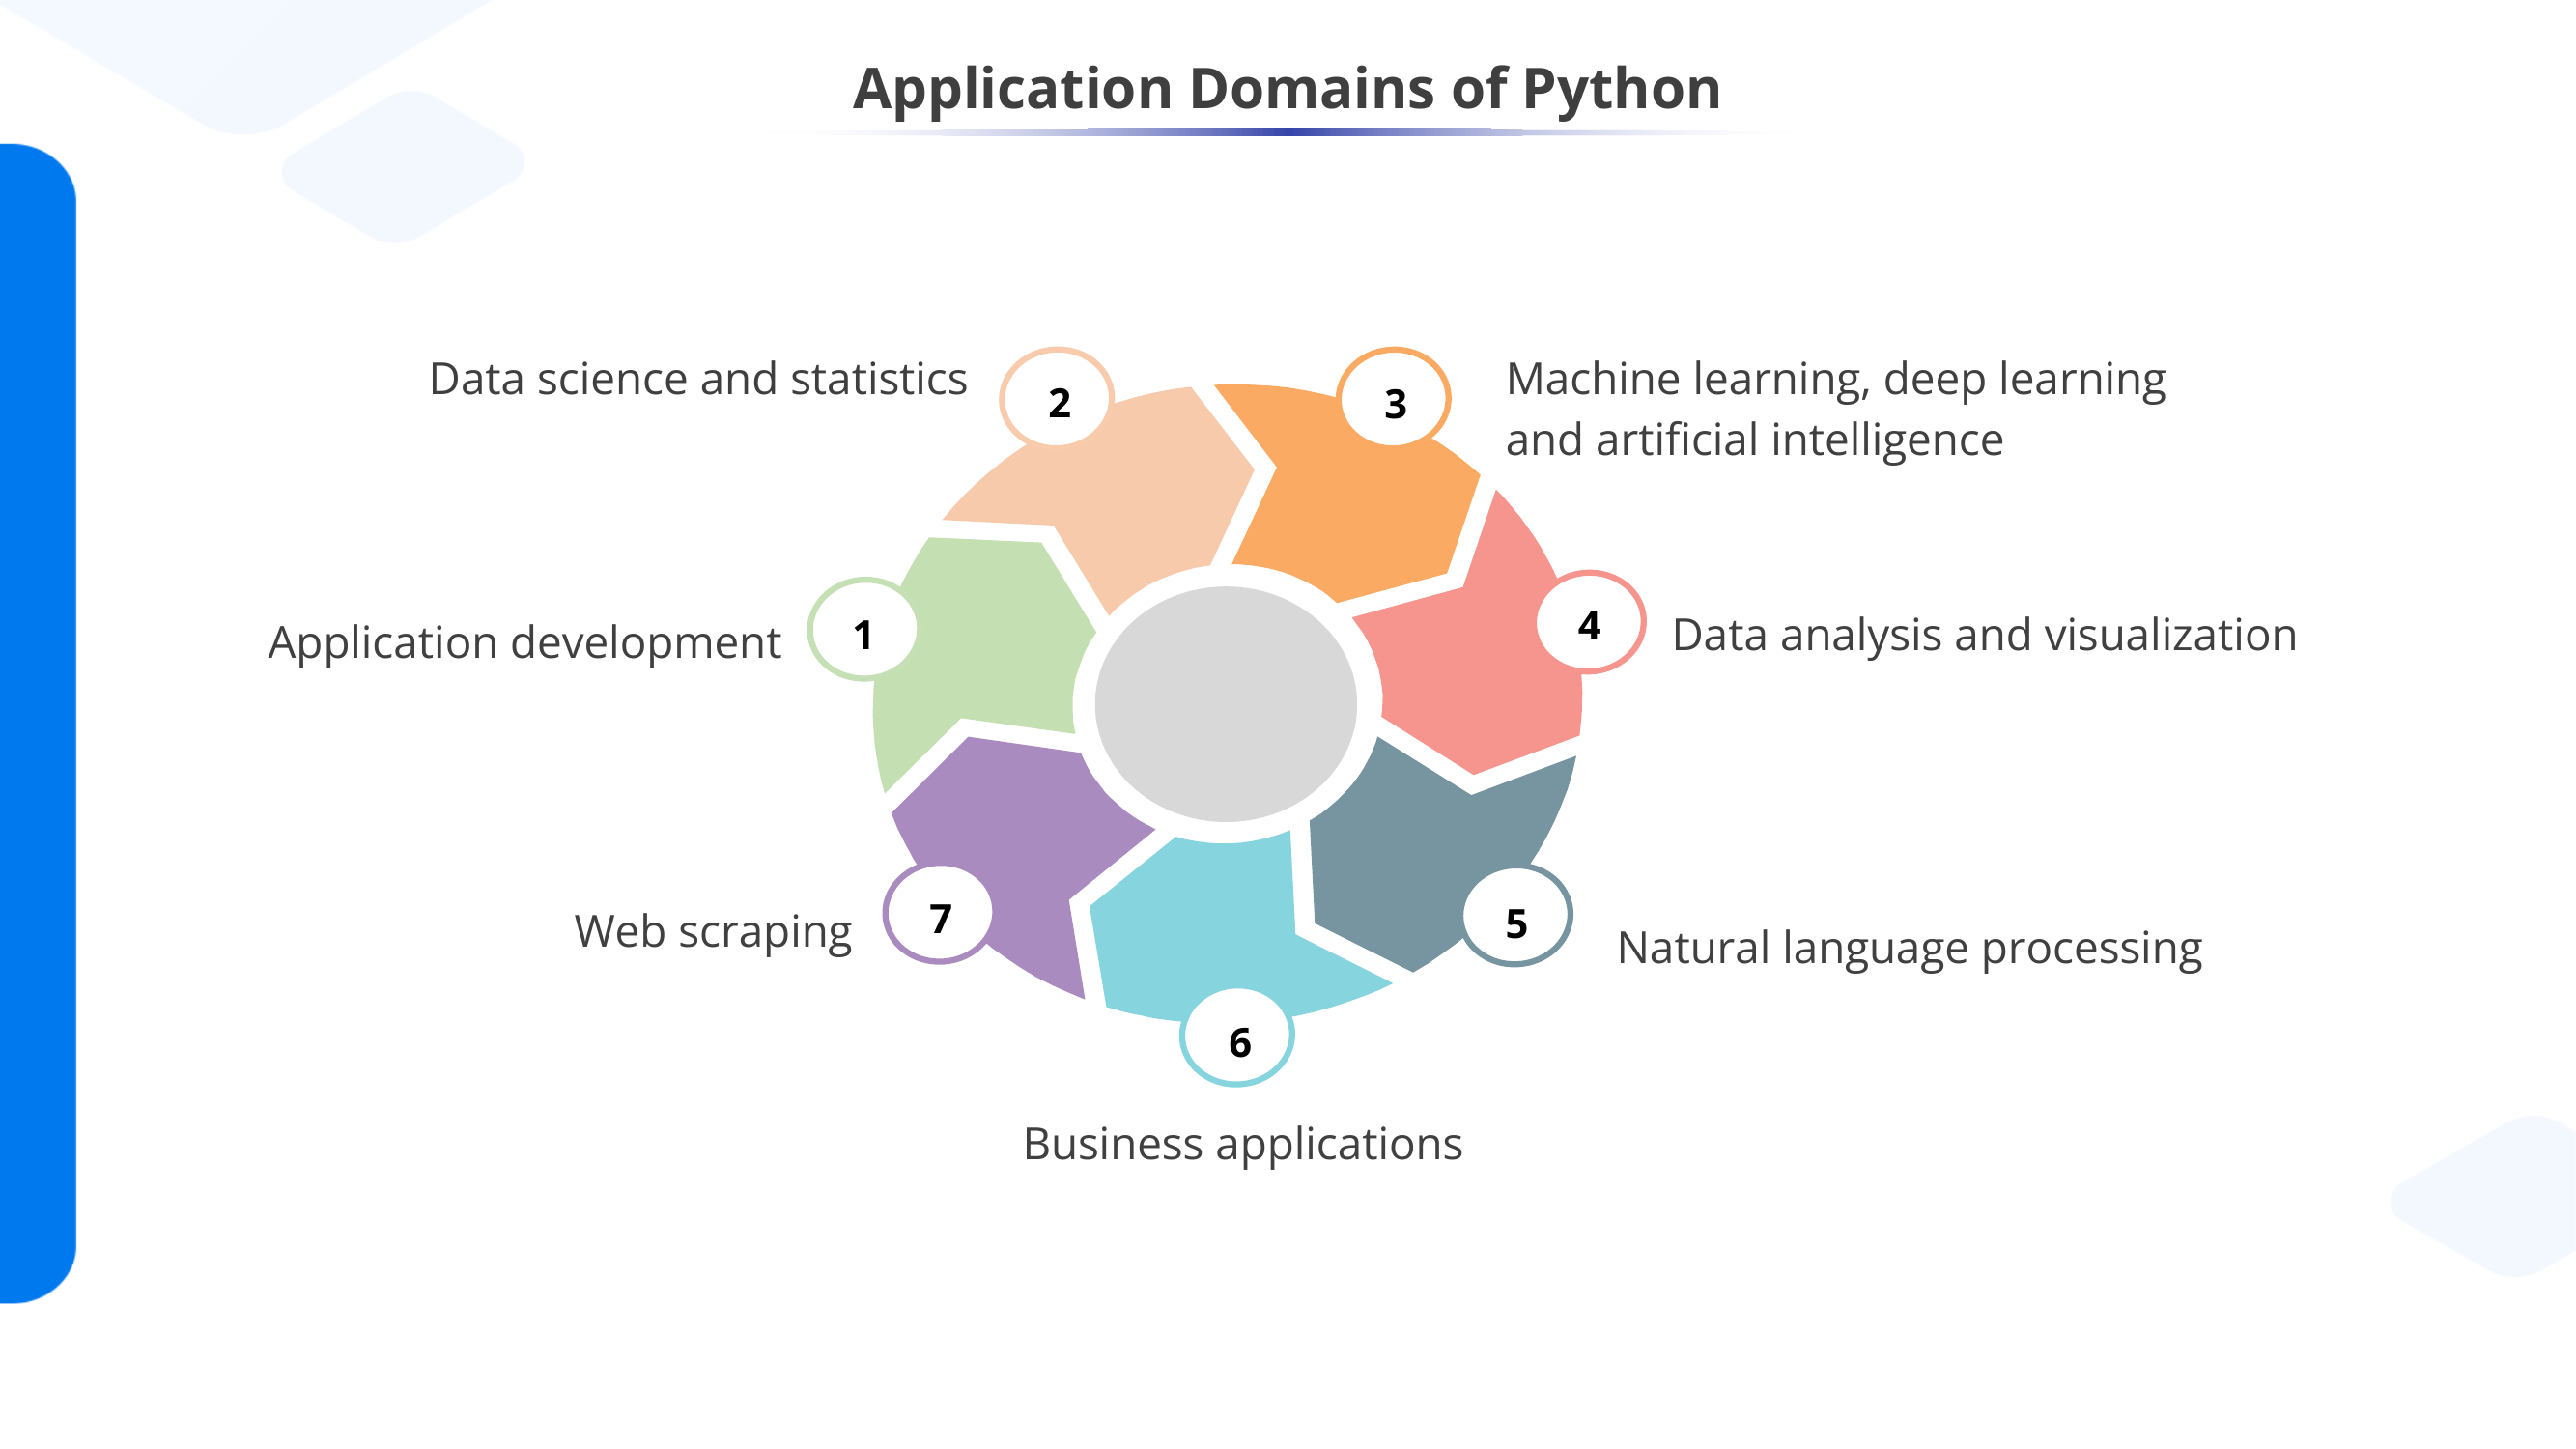

# Application Domains of Python

Data science and statistics
Machine learning, deep learning and artificial intelligence

2

3

4

1
Data analysis and visualization
Application development

7

5
Web scraping
Natural language processing

6
Business applications
Version Control Systems
CI, CD, and Build Tools
Continuous Monitoring Tools